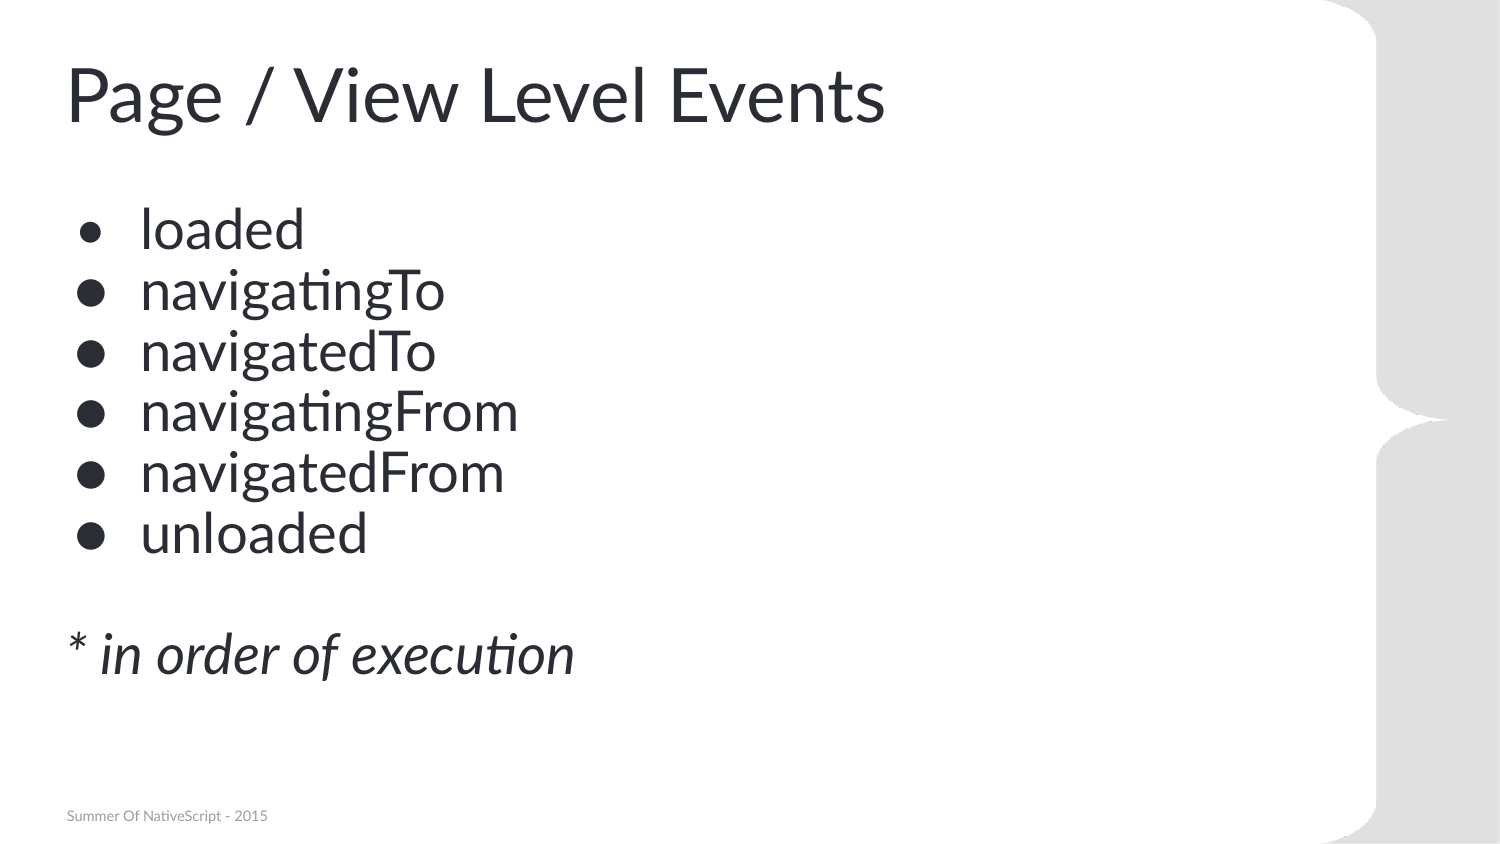

# Page / View Level Events
loaded
navigatingTo
navigatedTo
navigatingFrom
navigatedFrom
unloaded

* in order of execution